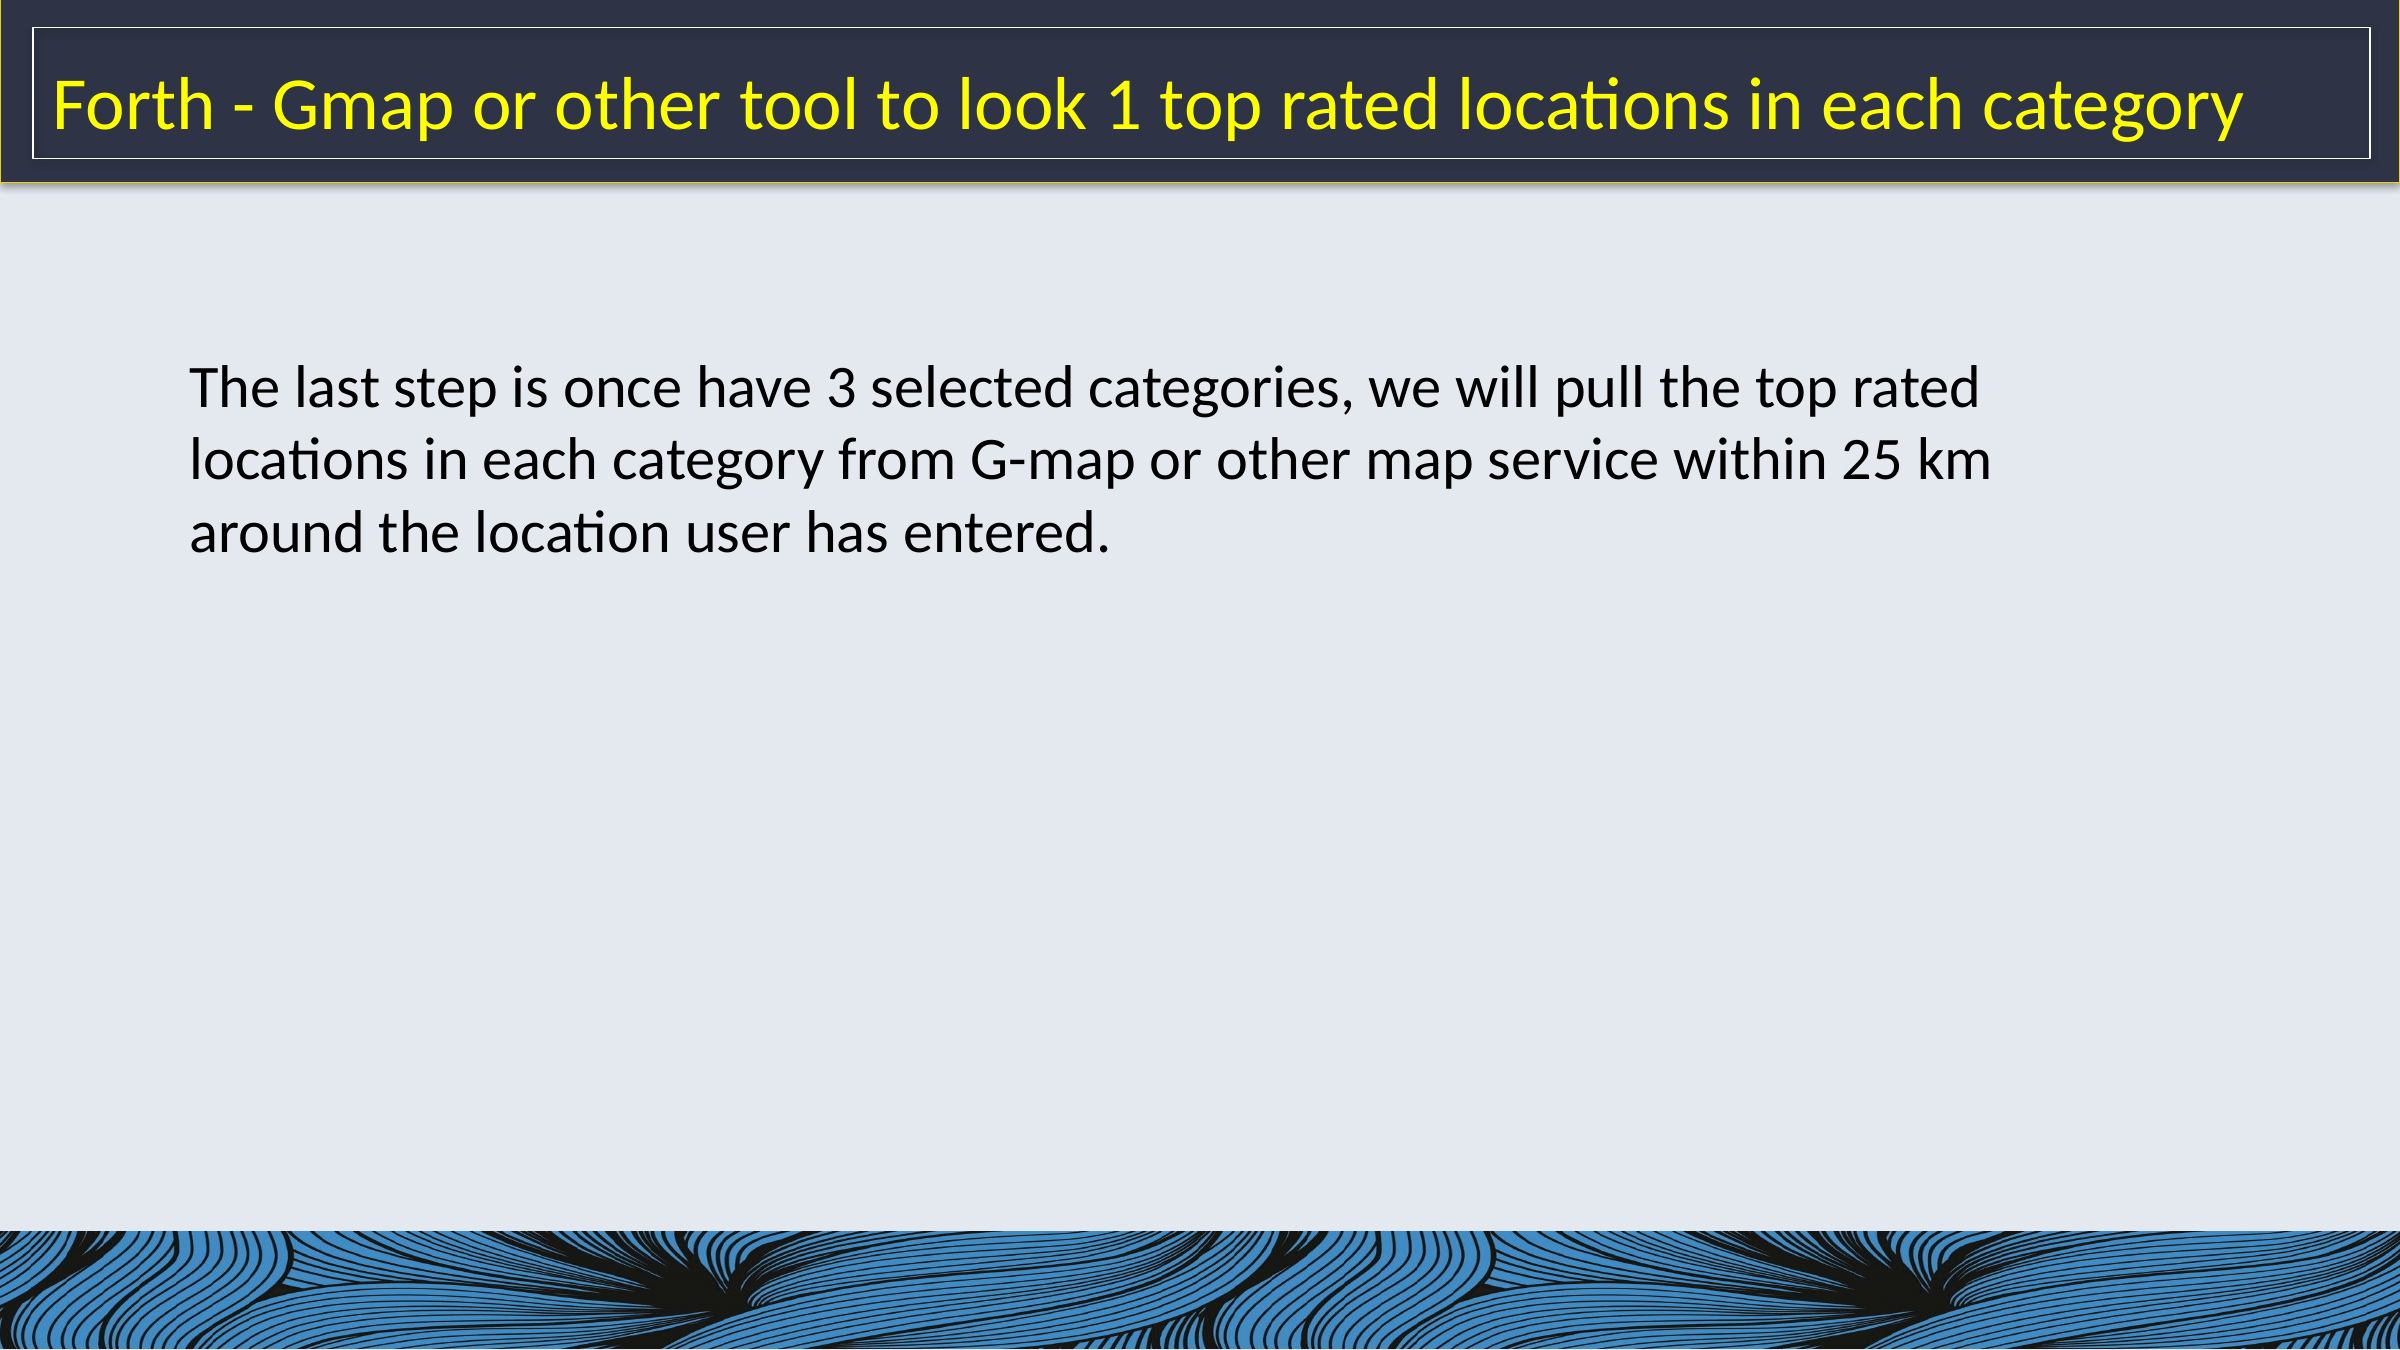

Forth - Gmap or other tool to look 1 top rated locations in each category
The last step is once have 3 selected categories, we will pull the top rated locations in each category from G-map or other map service within 25 km around the location user has entered.